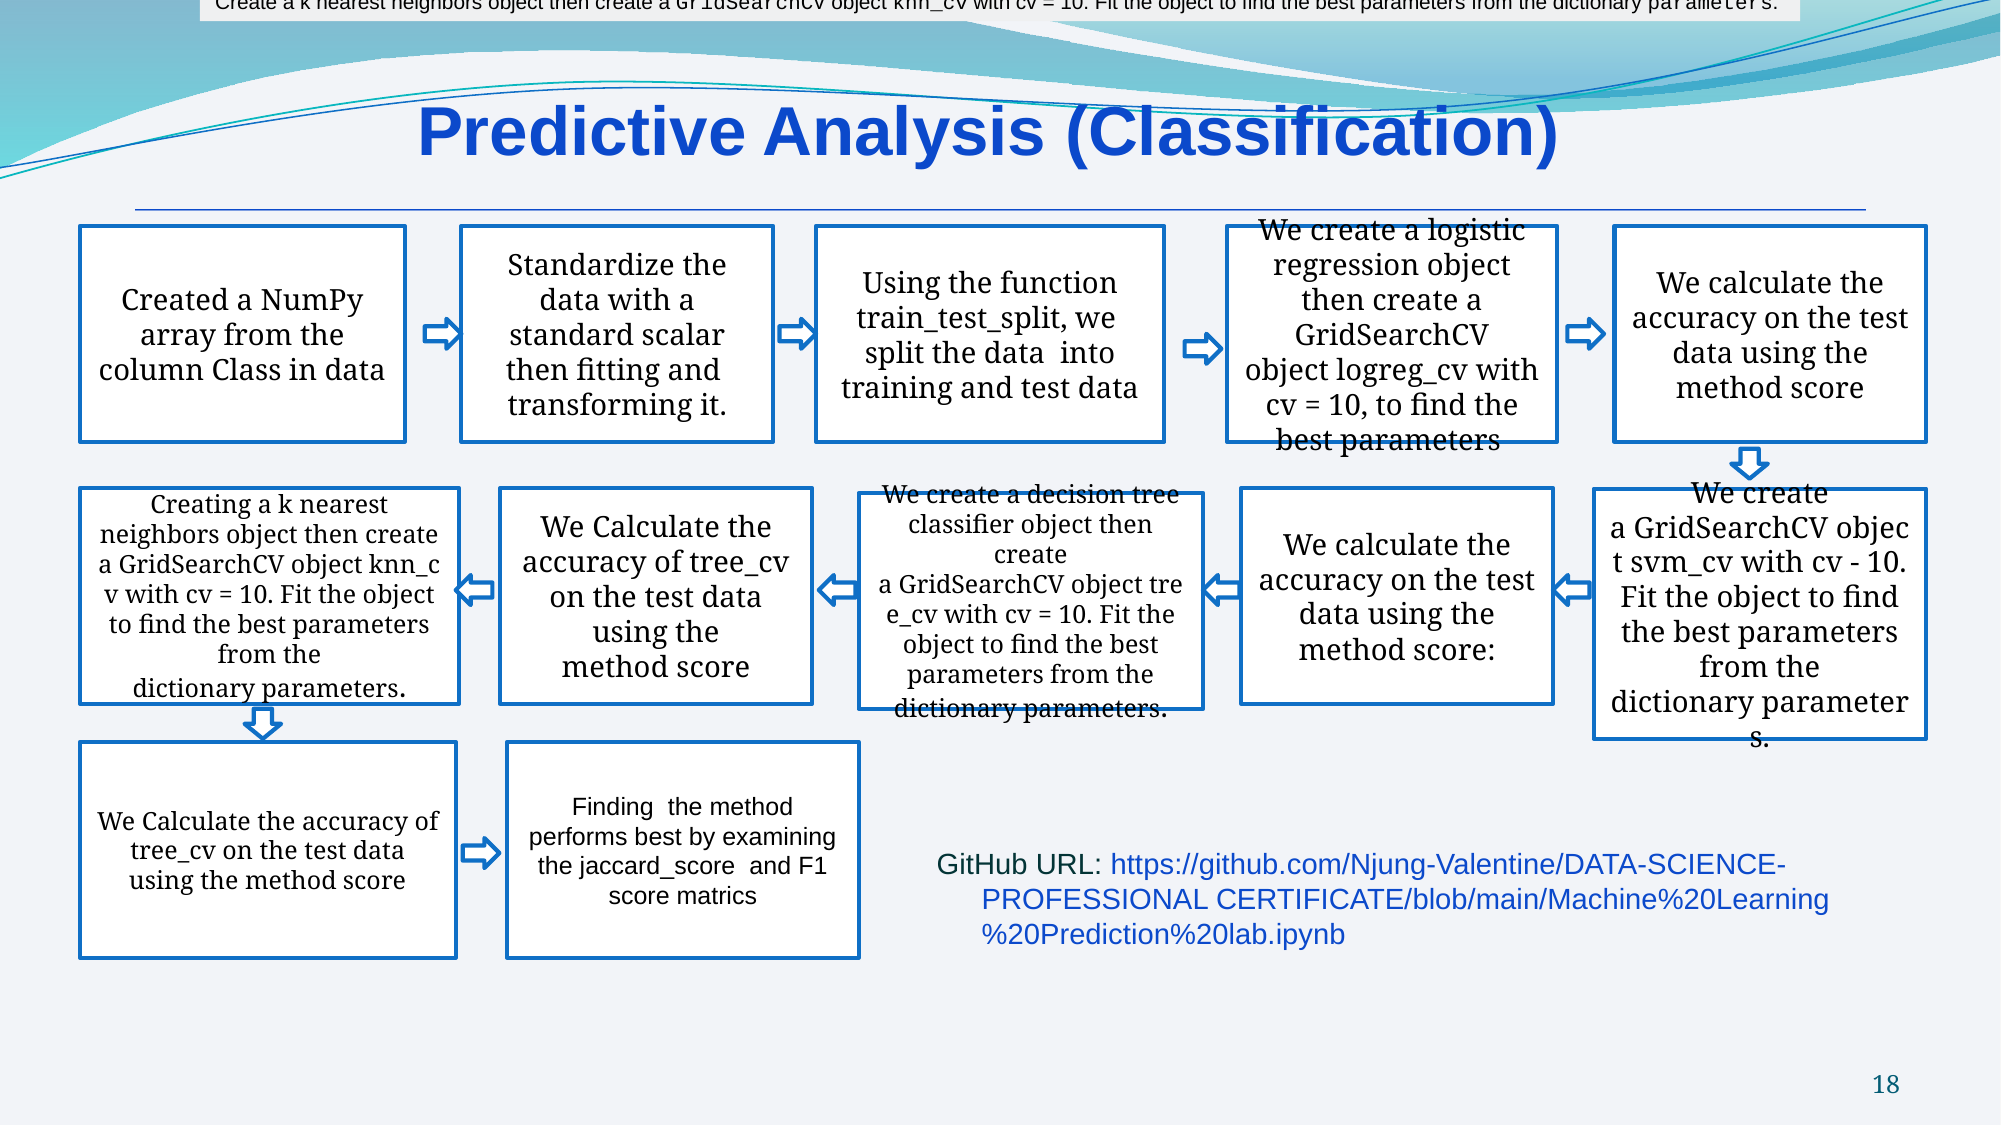

Create a k nearest neighbors object then create a GridSearchCV object knn_cv with cv = 10. Fit the object to find the best parameters from the dictionary parameters.
Predictive Analysis (Classification)
Created a NumPy array from the column Class in data
Standardize the data with a standard scalar then fitting and  transforming it.
Using the function train_test_split, we  split the data  into training and test data
We create a logistic regression object then create a GridSearchCV object logreg_cv with cv = 10, to find the best parameters
We calculate the accuracy on the test data using the method score

Creating a k nearest neighbors object then create a GridSearchCV object knn_cv with cv = 10. Fit the object to find the best parameters from the dictionary parameters.
We Calculate the accuracy of tree_cv on the test data using the method score
We calculate the accuracy on the test data using the method score:
We create a GridSearchCV object svm_cv with cv - 10. Fit the object to find the best parameters from the dictionary parameters.
We create a decision tree classifier object then create a GridSearchCV object tree_cv with cv = 10. Fit the object to find the best parameters from the dictionary parameters.

We Calculate the accuracy of tree_cv on the test data using the method score
Finding  the method performs best by examining the jaccard_score  and F1 score matrics

GitHub URL: https://github.com/Njung-Valentine/DATA-SCIENCE-PROFESSIONAL CERTIFICATE/blob/main/Machine%20Learning%20Prediction%20lab.ipynb
18